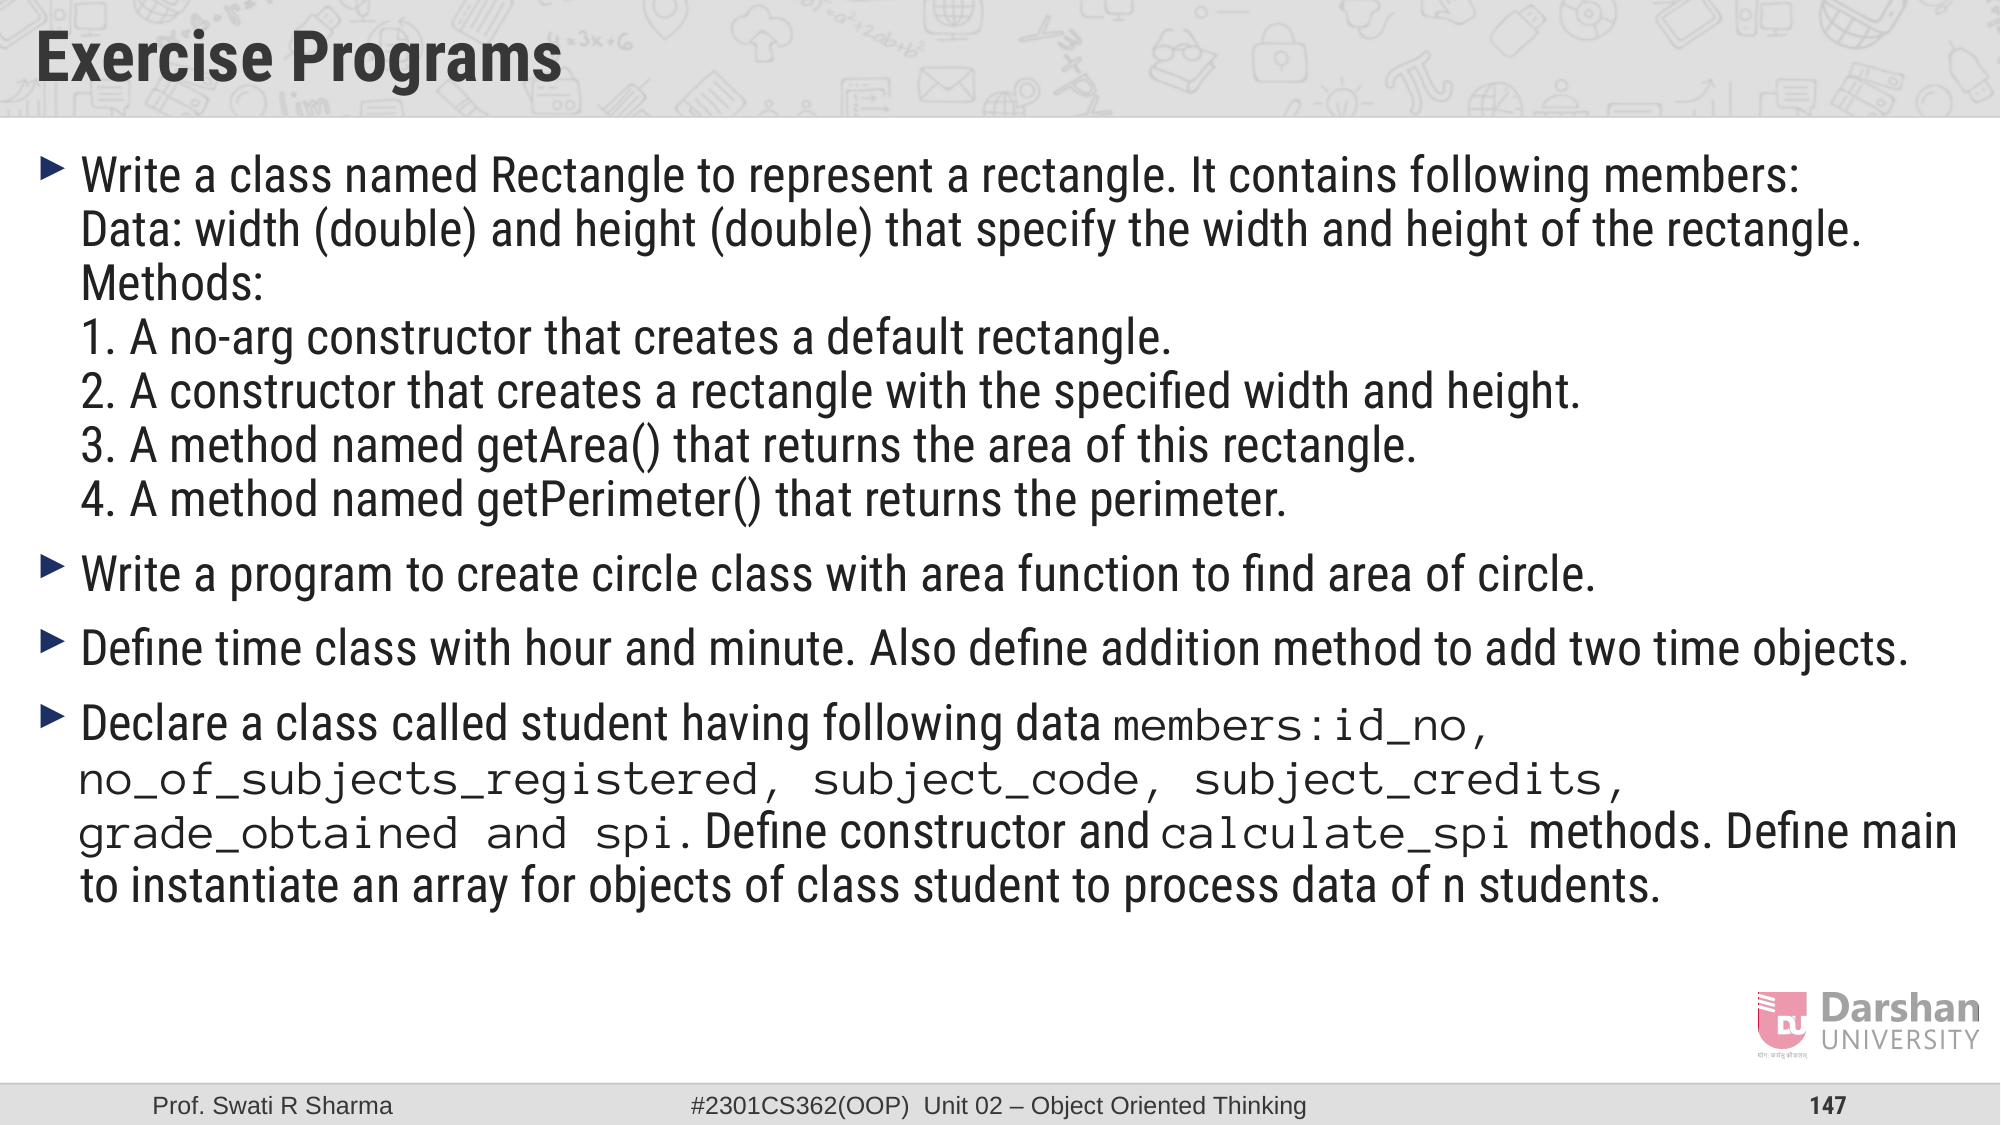

# Exercise Programs
Write a class named Rectangle to represent a rectangle. It contains following members:
Data: width (double) and height (double) that specify the width and height of the rectangle.
Methods:
1. A no-arg constructor that creates a default rectangle.
2. A constructor that creates a rectangle with the specified width and height.
3. A method named getArea() that returns the area of this rectangle.
4. A method named getPerimeter() that returns the perimeter.
Write a program to create circle class with area function to find area of circle.
Define time class with hour and minute. Also define addition method to add two time objects.
Declare a class called student having following data members:id_no, no_of_subjects_registered, subject_code, subject_credits, grade_obtained and spi. Define constructor and calculate_spi methods. Define main to instantiate an array for objects of class student to process data of n students.